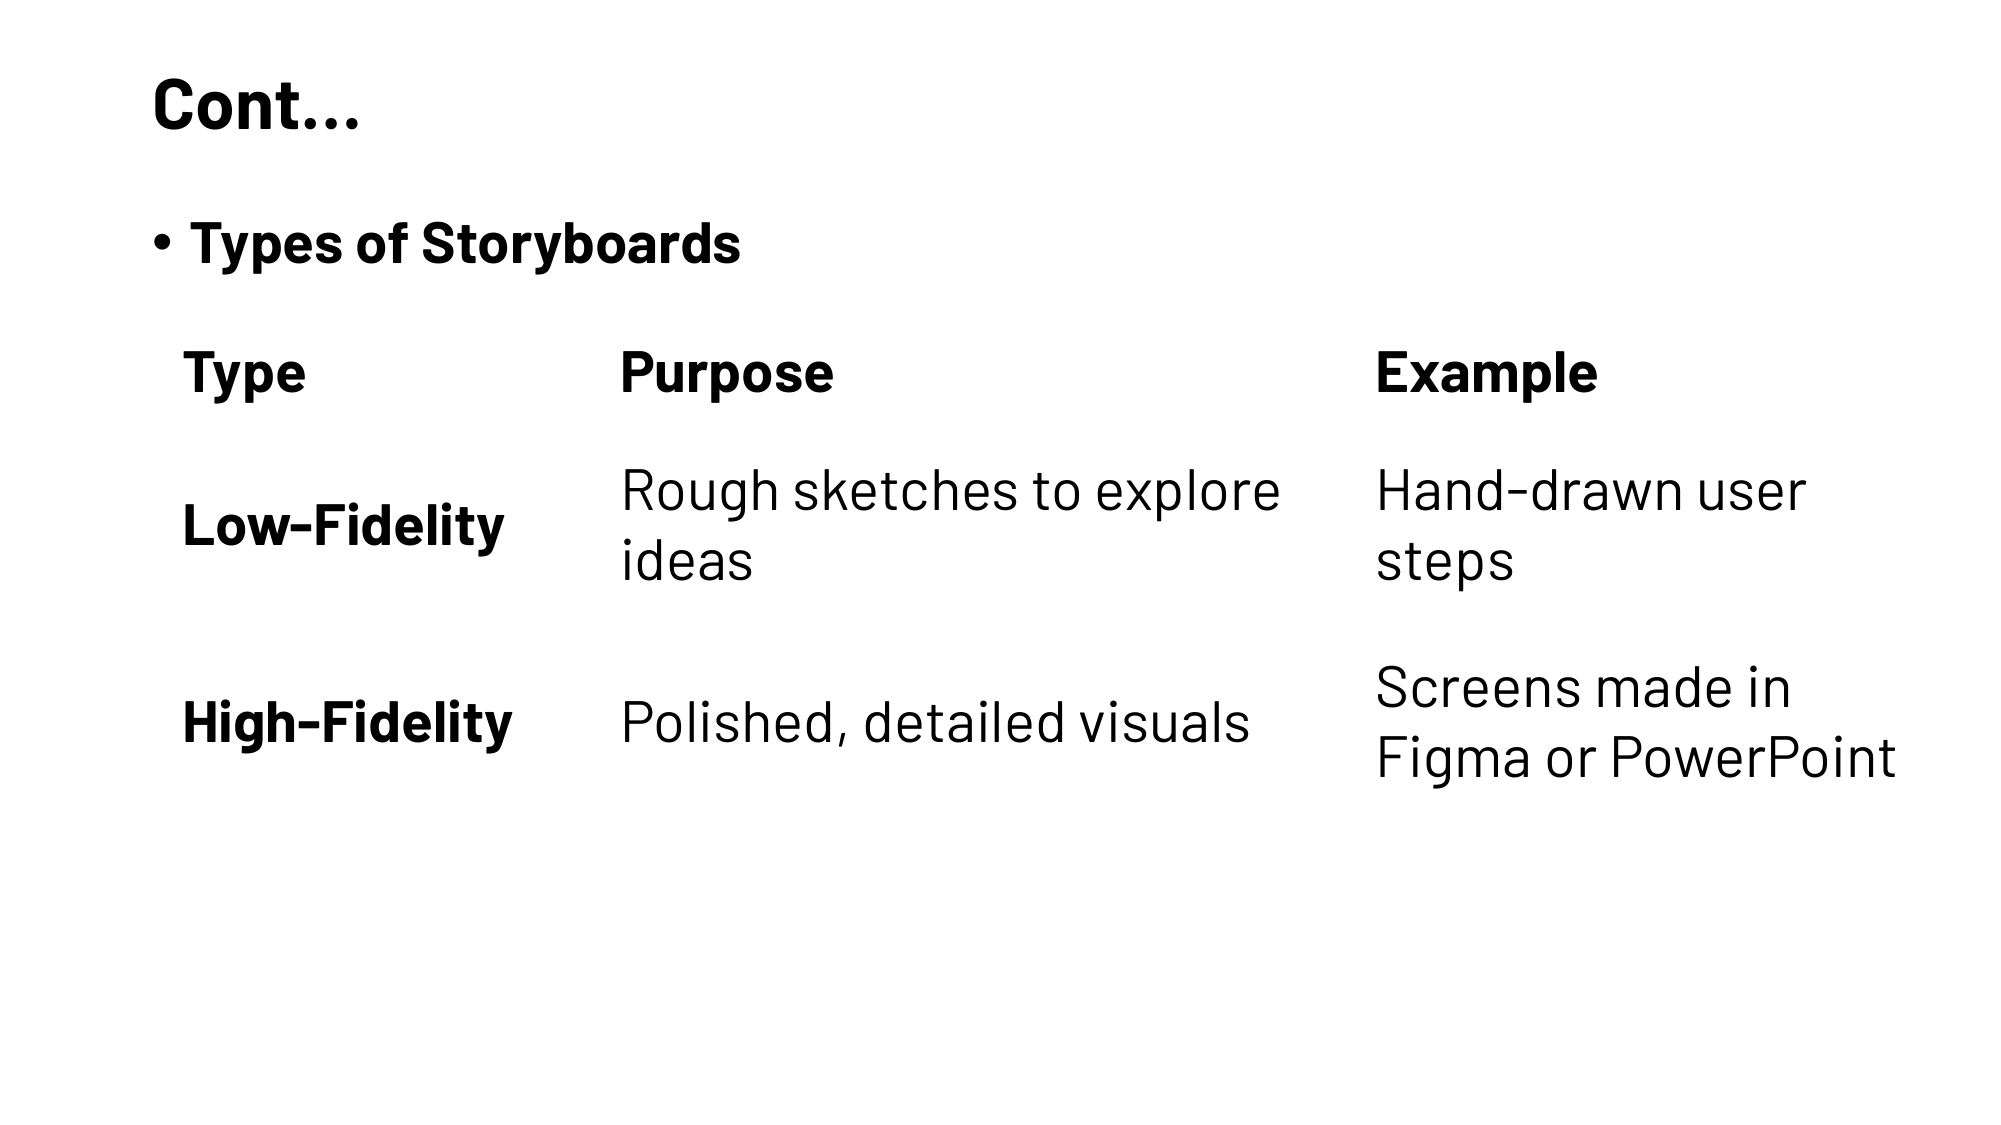

# Cont…
Types of Storyboards

| Type | Purpose | Example |
| --- | --- | --- |
| Low-Fidelity | Rough sketches to explore ideas | Hand-drawn user steps |
| High-Fidelity | Polished, detailed visuals | Screens made in Figma or PowerPoint |